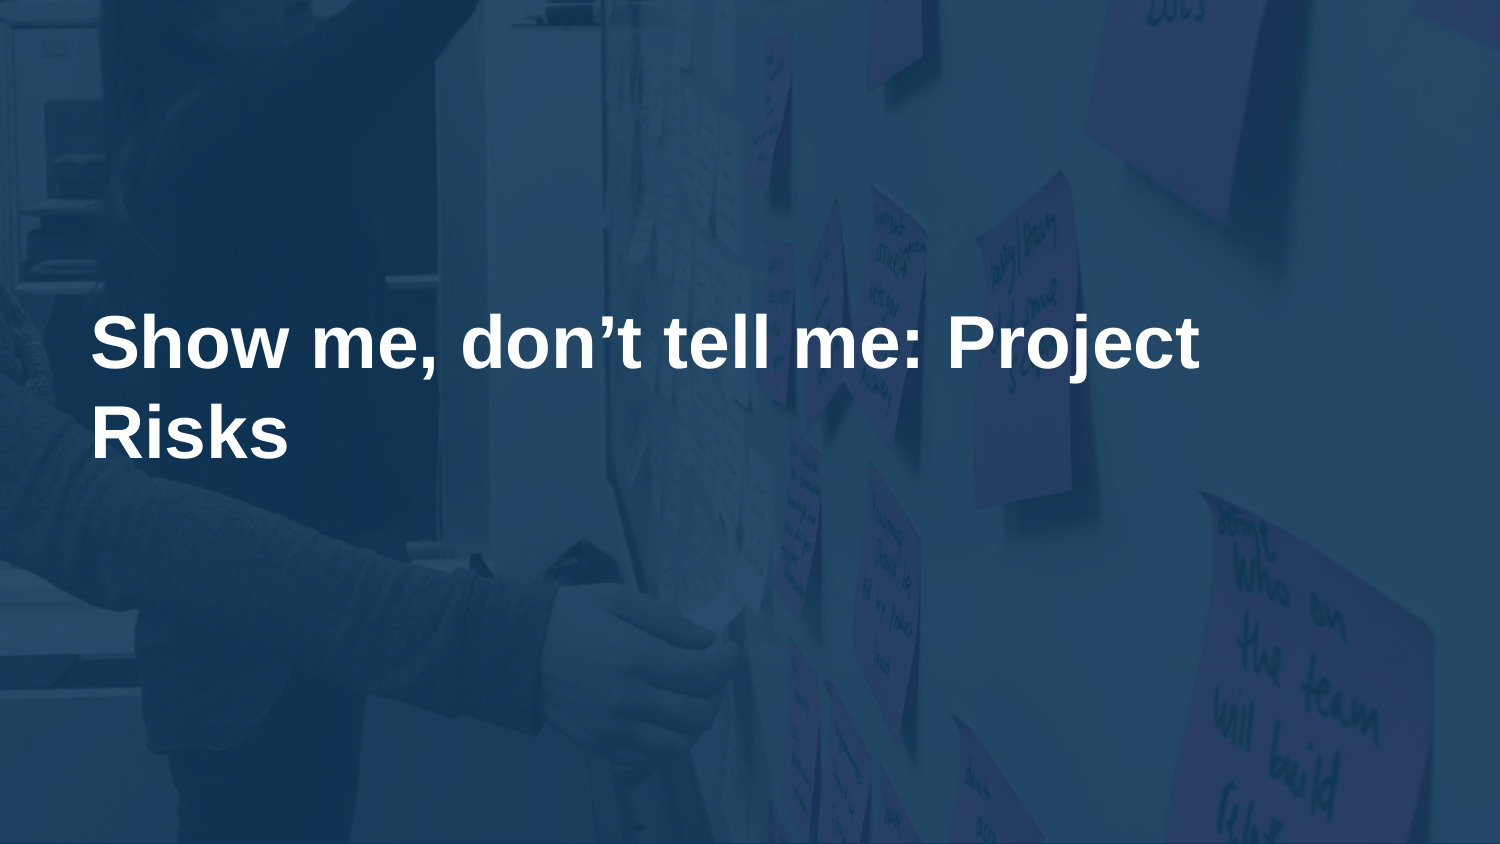

# Show me, don’t tell me: Project Risks